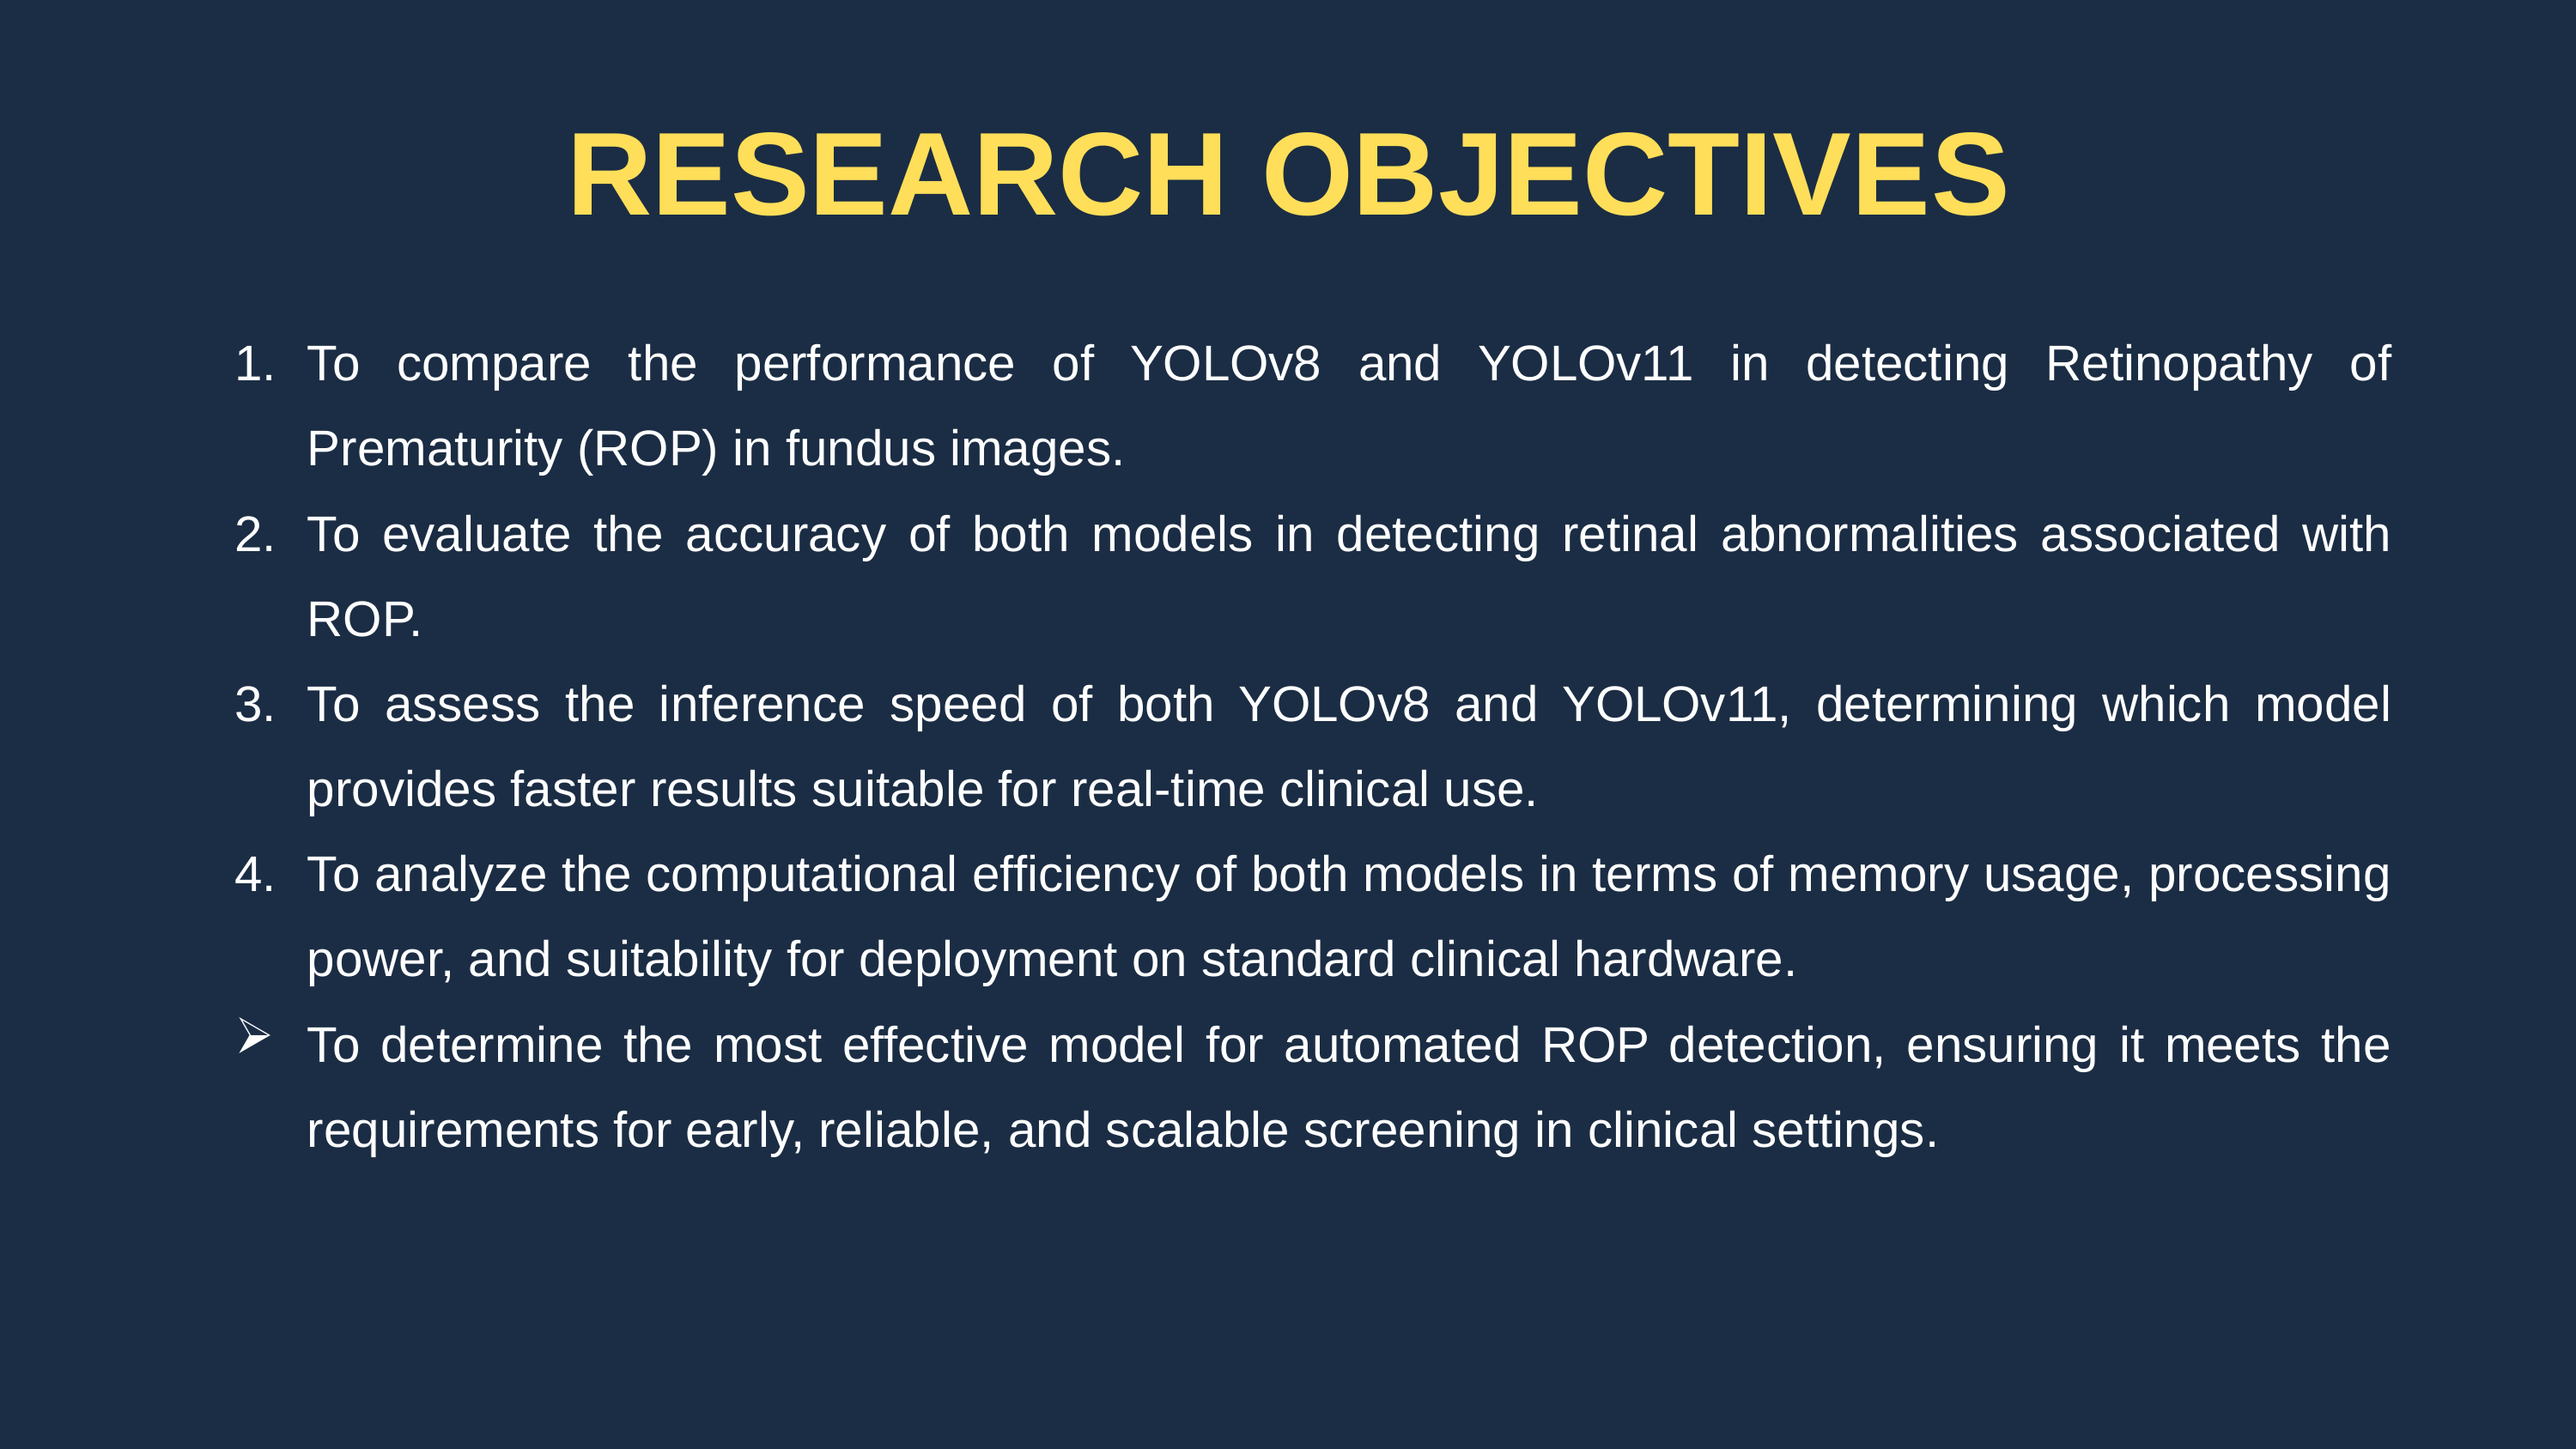

RESEARCH OBJECTIVES
To compare the performance of YOLOv8 and YOLOv11 in detecting Retinopathy of Prematurity (ROP) in fundus images.
To evaluate the accuracy of both models in detecting retinal abnormalities associated with ROP.
To assess the inference speed of both YOLOv8 and YOLOv11, determining which model provides faster results suitable for real-time clinical use.
To analyze the computational efficiency of both models in terms of memory usage, processing power, and suitability for deployment on standard clinical hardware.
To determine the most effective model for automated ROP detection, ensuring it meets the requirements for early, reliable, and scalable screening in clinical settings.